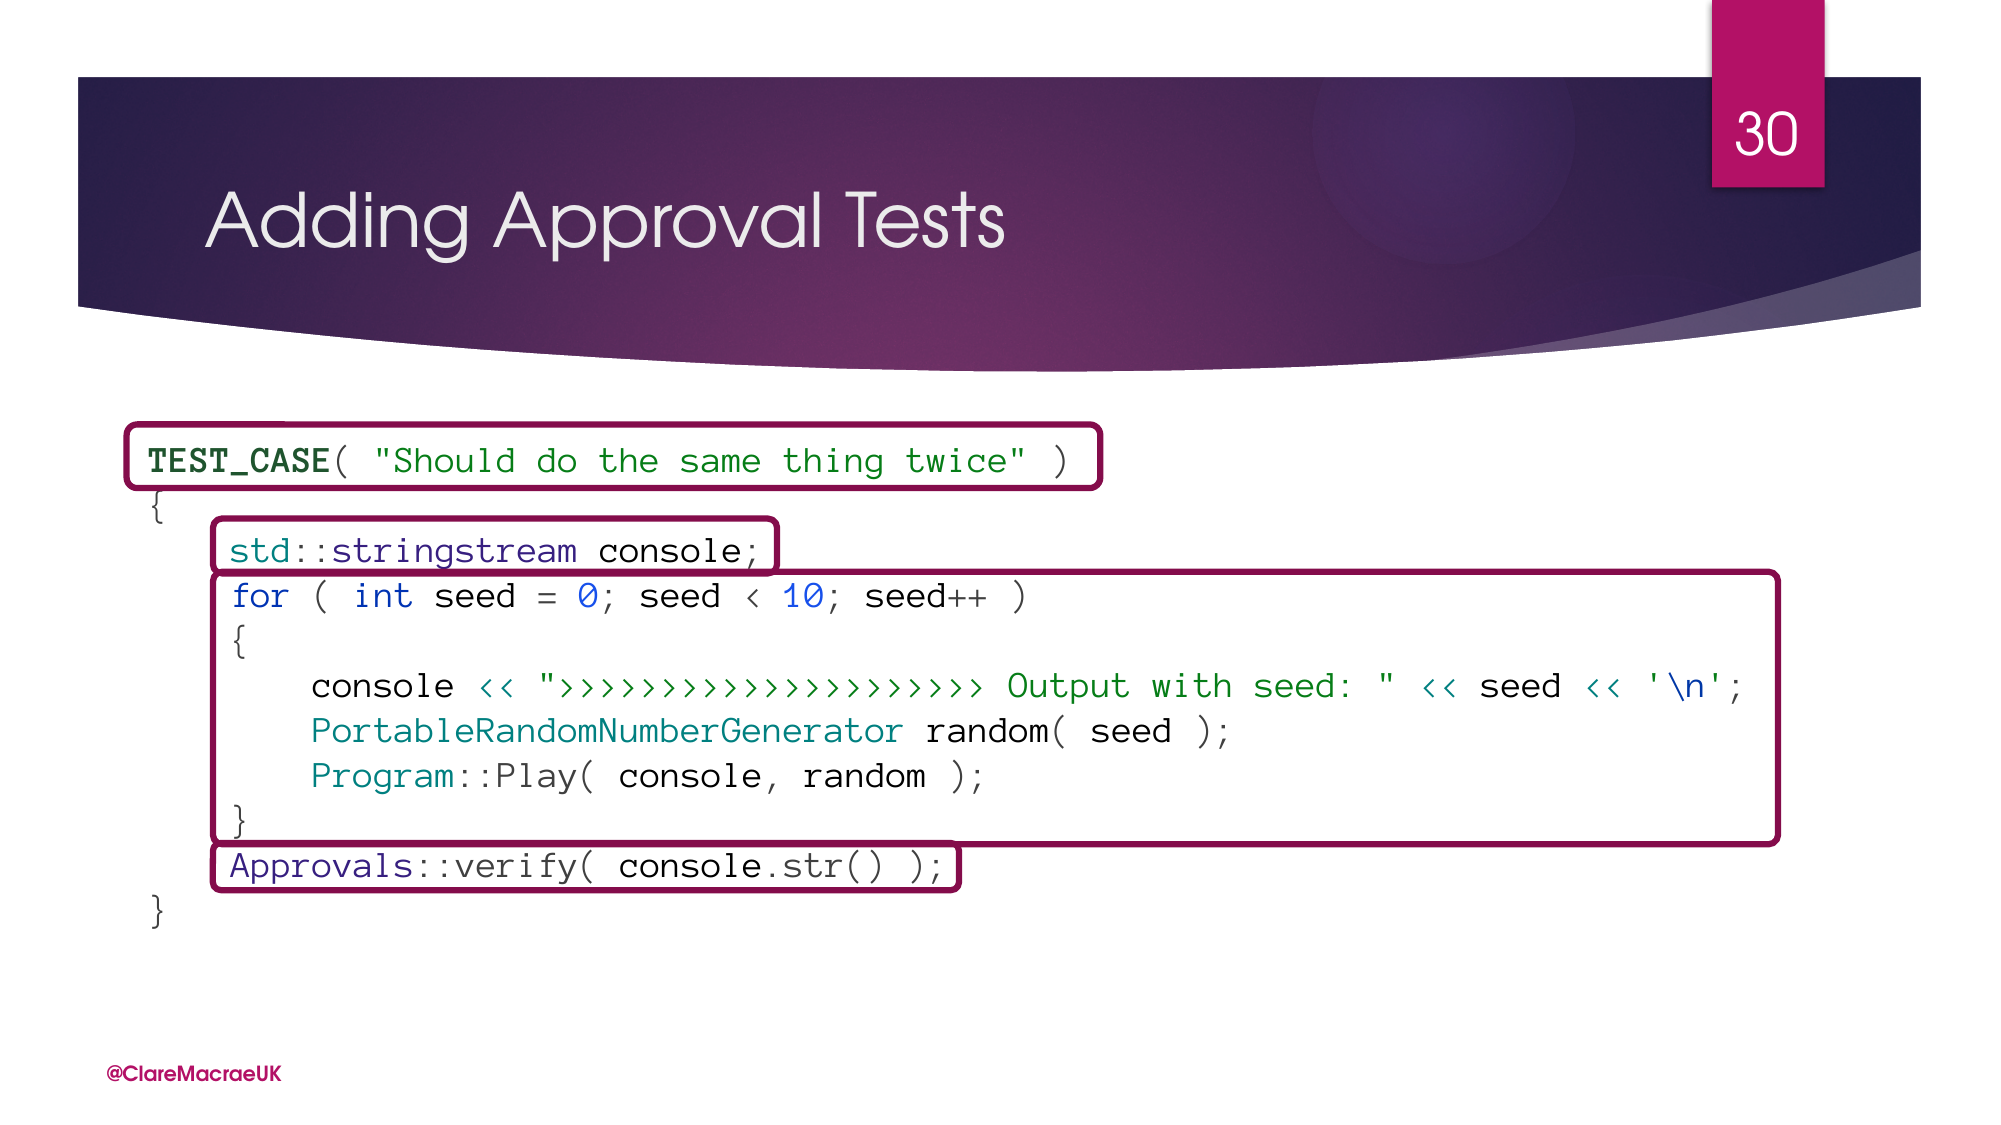

30
# Adding Approval Tests

TEST_CASE( "Should do the same thing twice" )
{
    std::stringstream console;
    for ( int seed = 0; seed < 10; seed++ )
    {
        console << ">>>>>>>>>>>>>>>>>>>>> Output with seed: " << seed << '\n';
        PortableRandomNumberGenerator random( seed );
        Program::Play( console, random );
    }
    Approvals::verify( console.str() );
}

@ClareMacraeUK